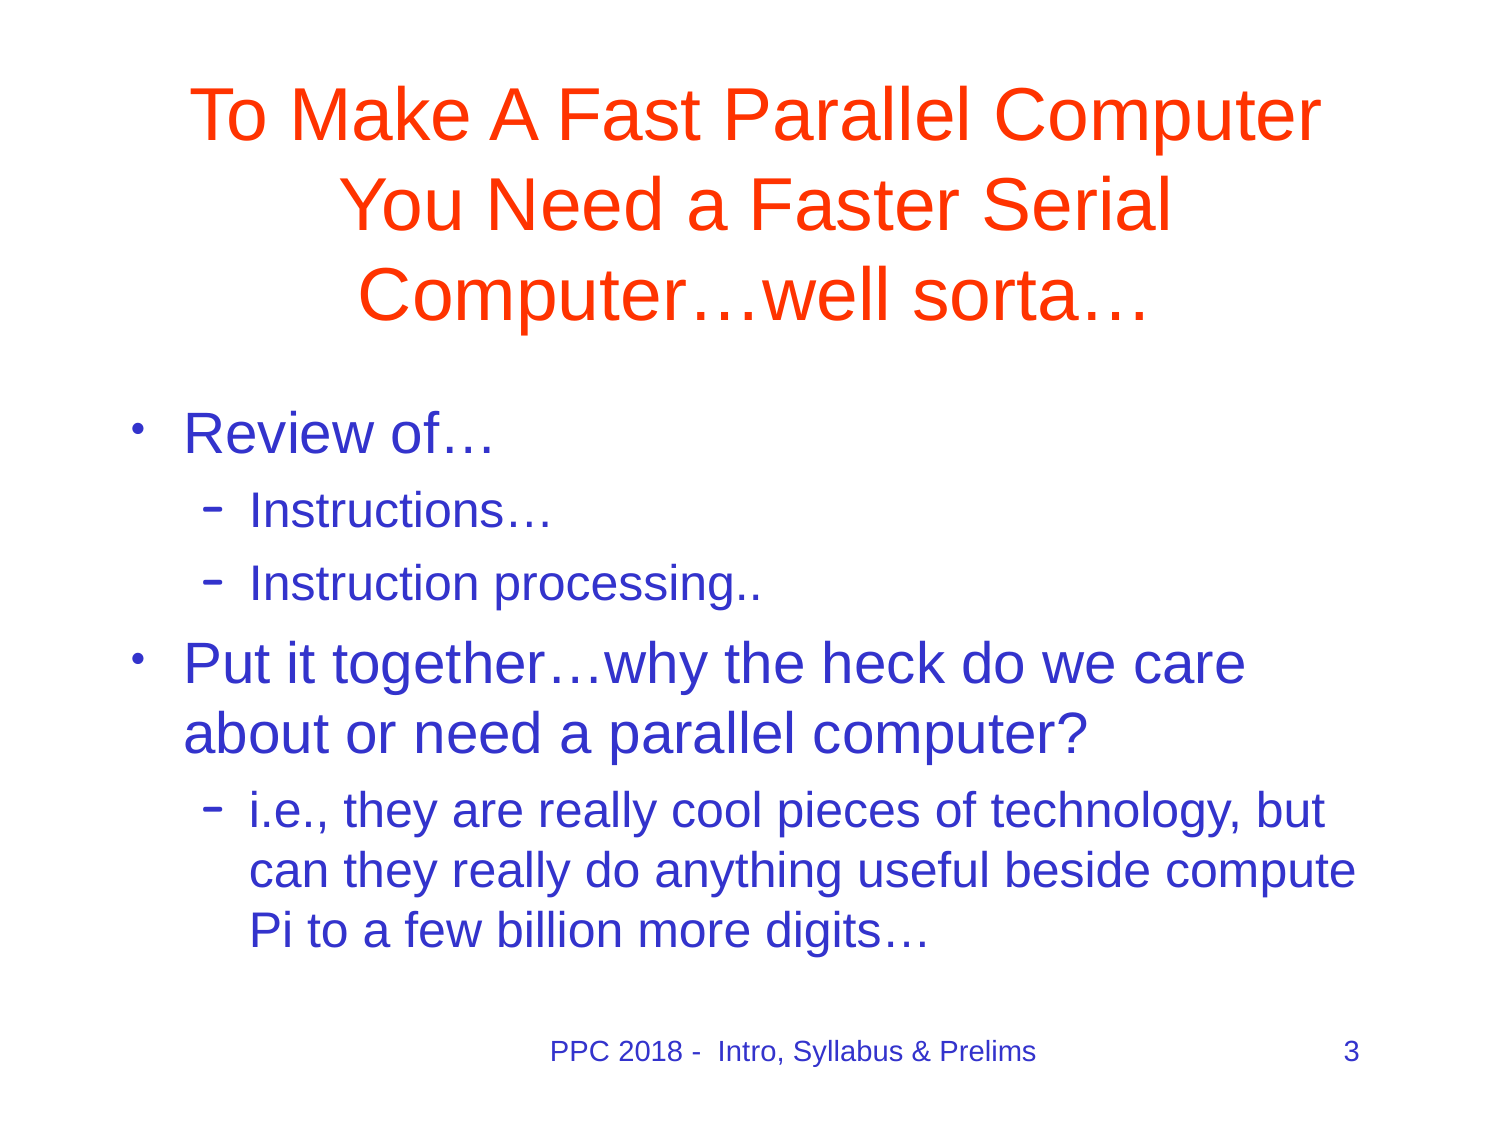

# To Make A Fast Parallel Computer You Need a Faster Serial Computer…well sorta…
Review of…
Instructions…
Instruction processing..
Put it together…why the heck do we care about or need a parallel computer?
i.e., they are really cool pieces of technology, but can they really do anything useful beside compute Pi to a few billion more digits…
PPC 2018 -  Intro, Syllabus & Prelims
3